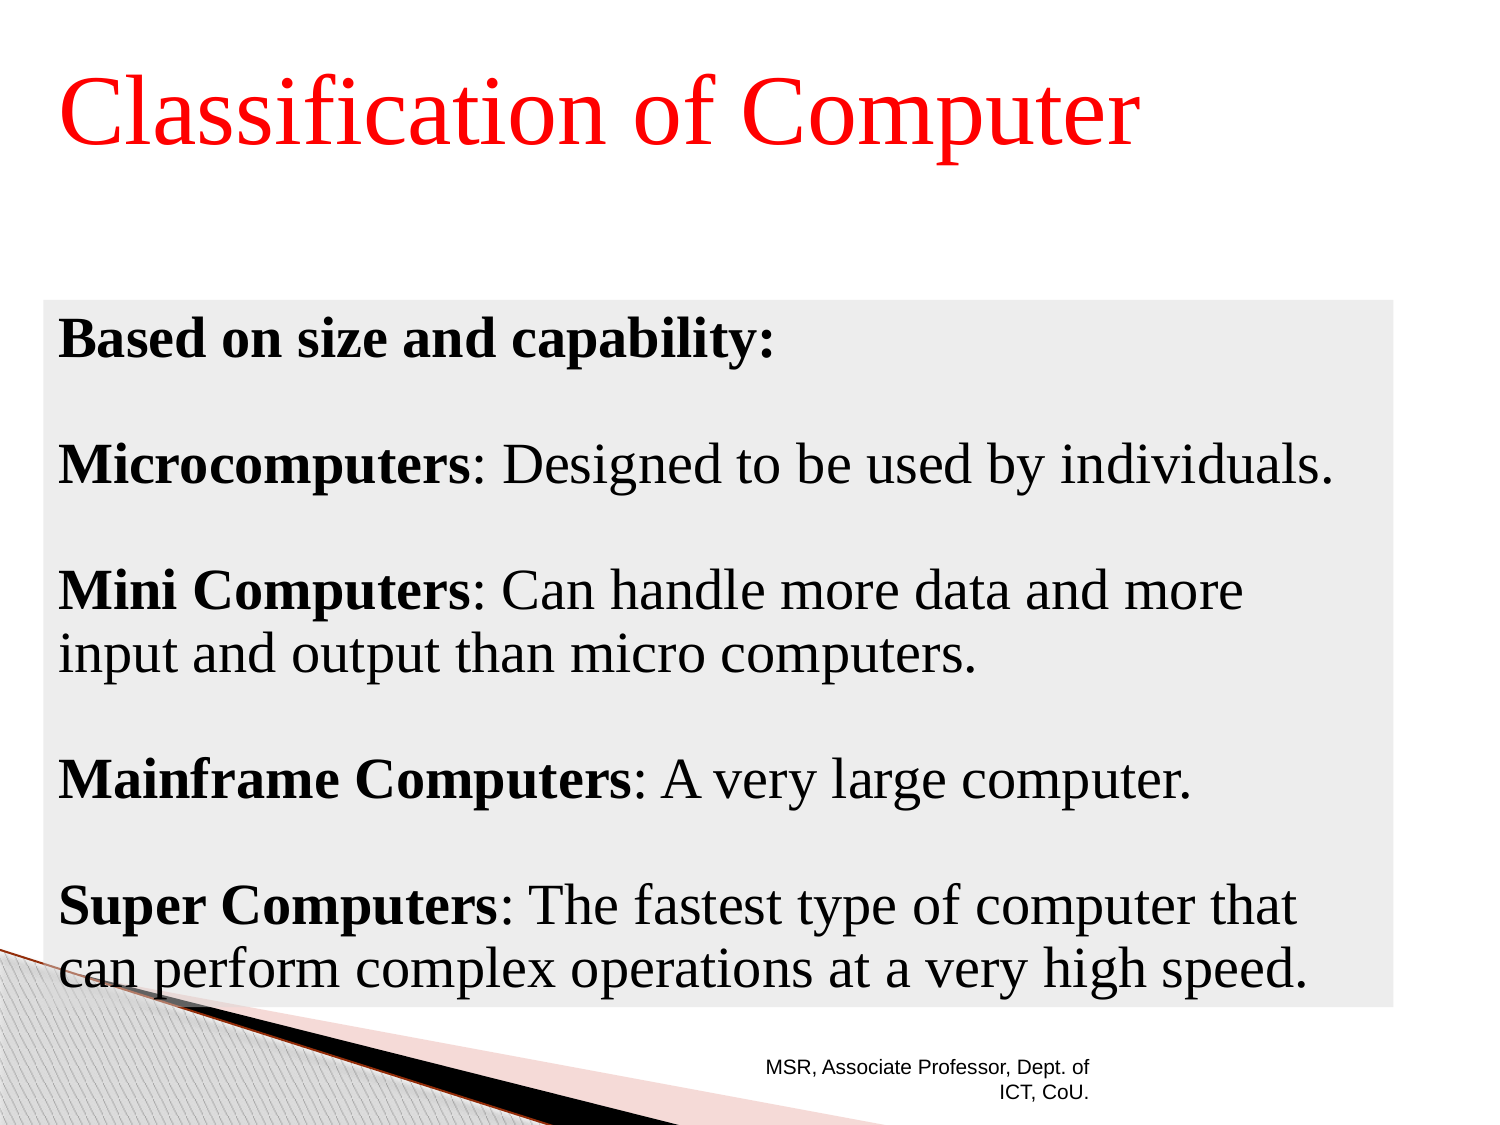

Classification of Computer
Based on size and capability:

Microcomputers: Designed to be used by individuals.

Mini Computers: Can handle more data and more input and output than micro computers.

Mainframe Computers: A very large computer.

Super Computers: The fastest type of computer that can perform complex operations at a very high speed.
MSR, Associate Professor, Dept. of ICT, CoU.